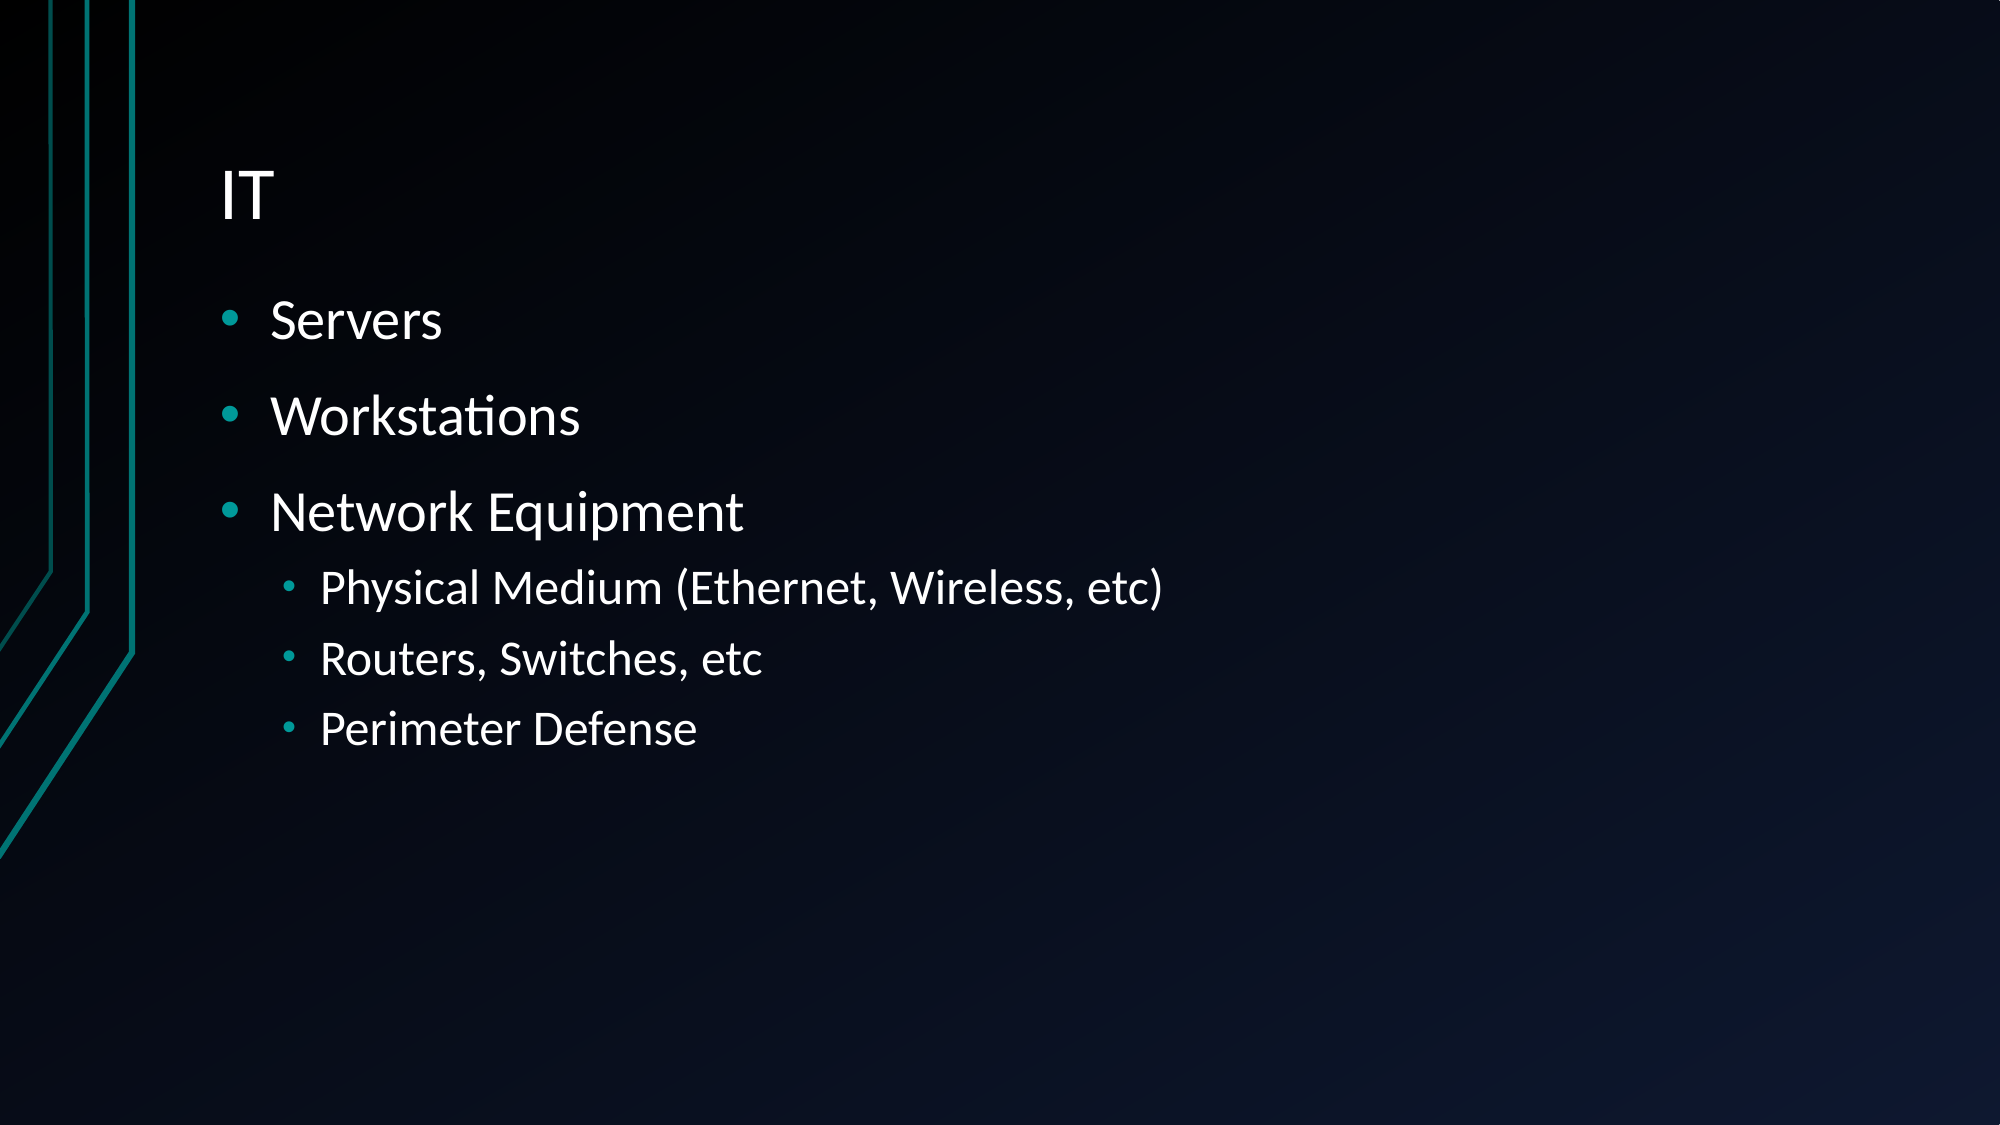

# IT
Servers
Workstations
Network Equipment
Physical Medium (Ethernet, Wireless, etc)
Routers, Switches, etc
Perimeter Defense